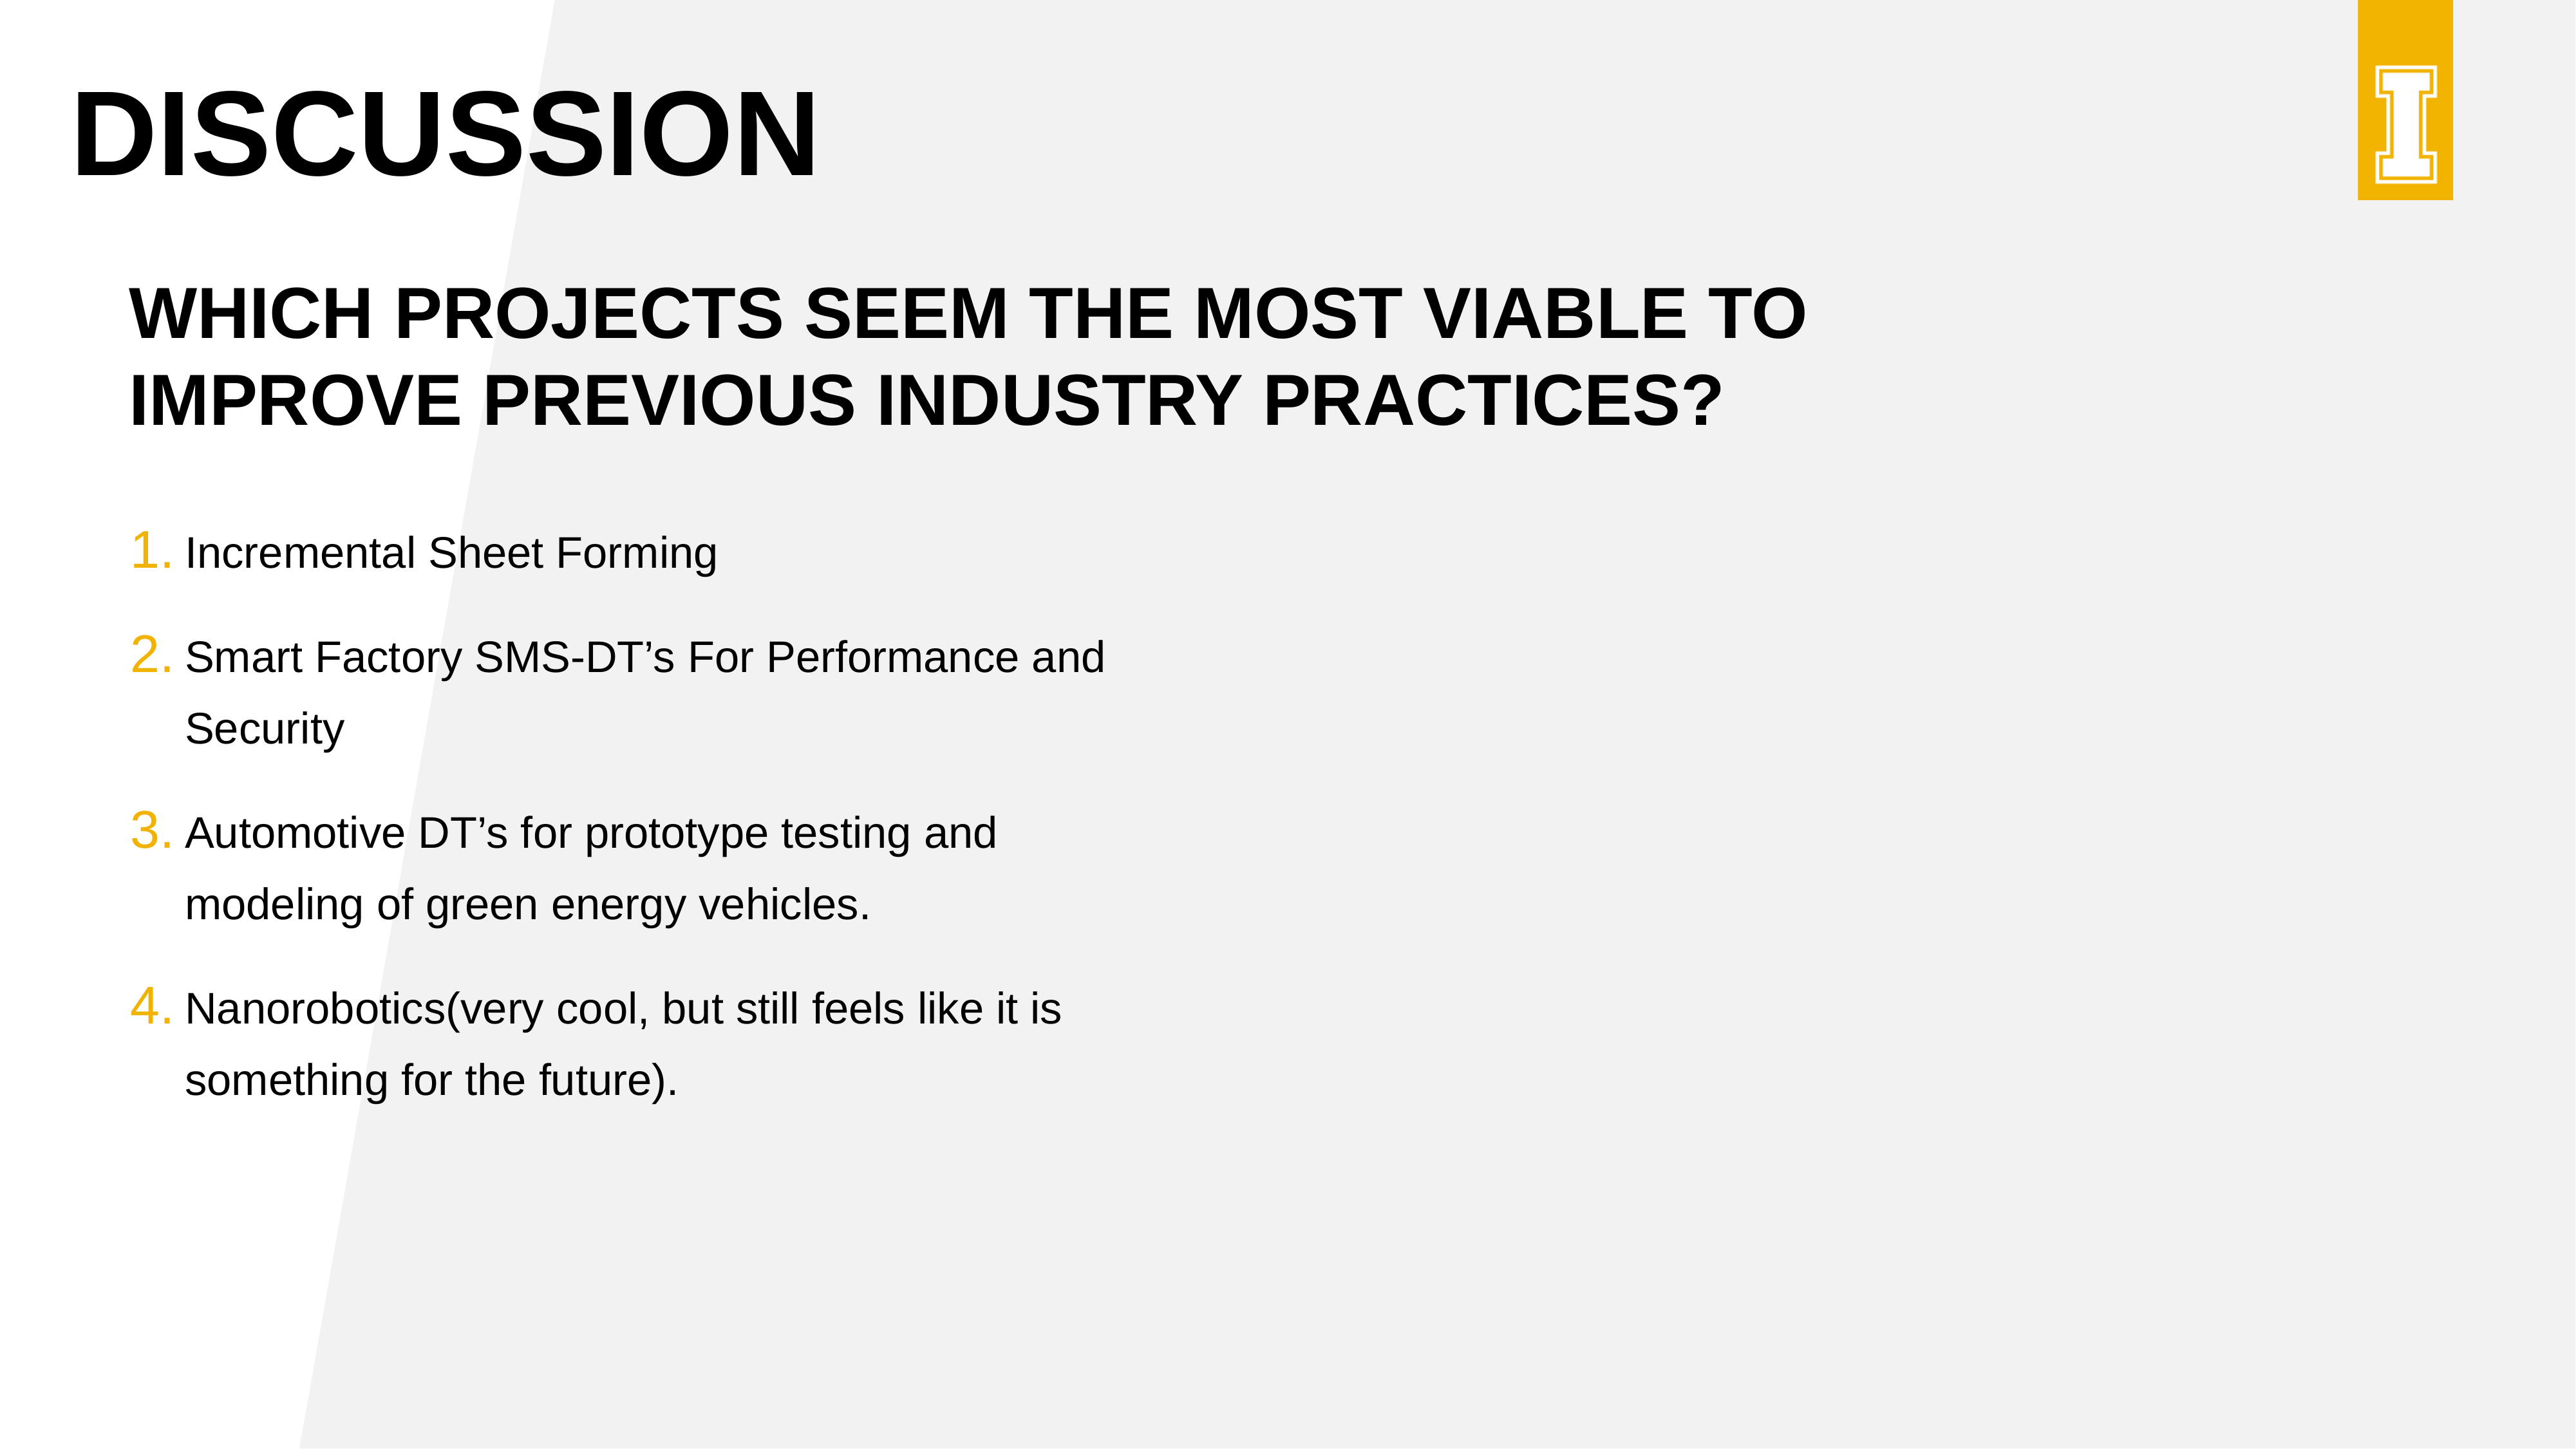

# Discussion
Which Projects seem the most viable to improve previous industry practices?
Incremental Sheet Forming
Smart Factory SMS-DT’s For Performance and Security
Automotive DT’s for prototype testing and modeling of green energy vehicles.
Nanorobotics(very cool, but still feels like it is something for the future).